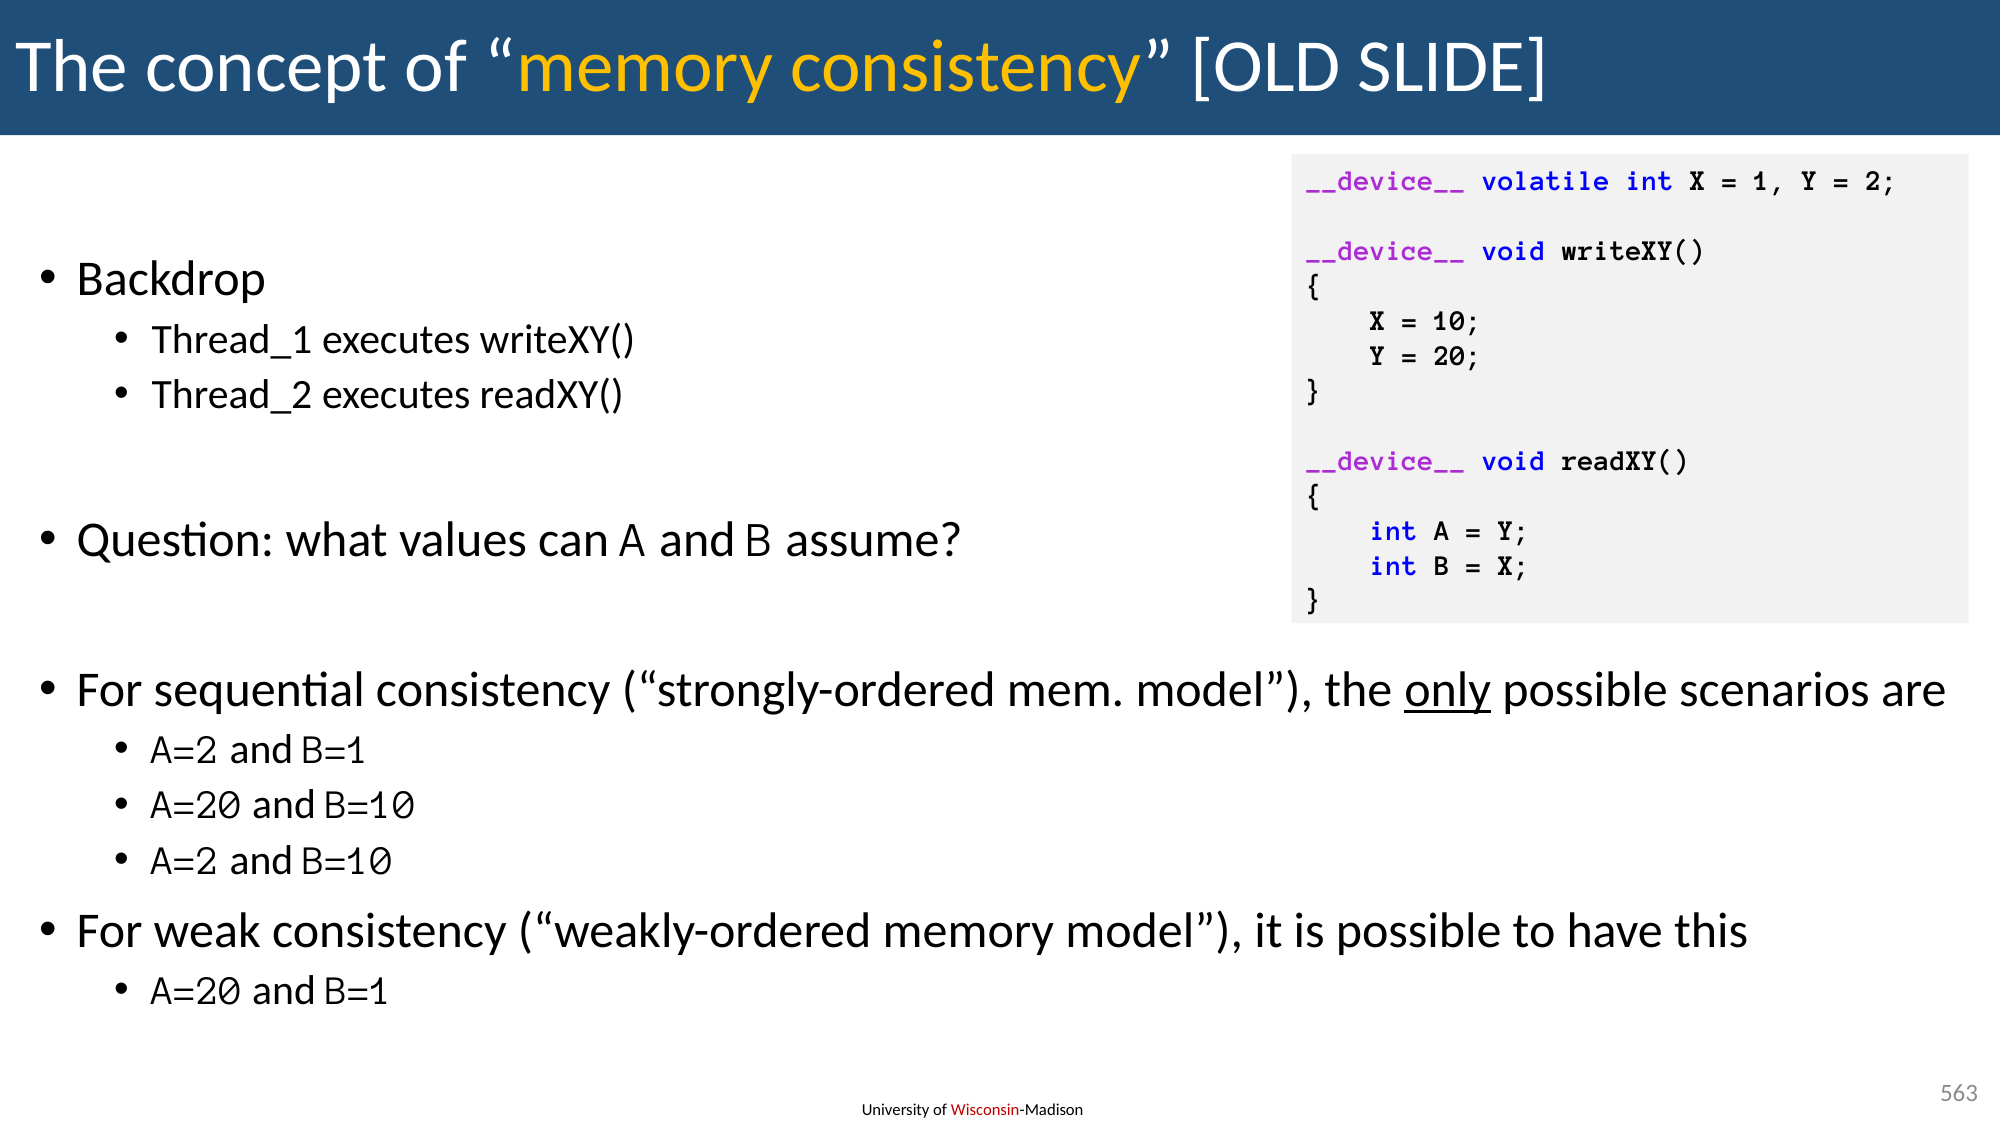

# The concept of “memory consistency” [OLD SLIDE]
__device__ volatile int X = 1, Y = 2;

__device__ void writeXY()
{
    X = 10;
    Y = 20;
}

__device__ void readXY()
{
    int A = Y;
    int B = X;
}
Backdrop
Thread_1 executes writeXY()
Thread_2 executes readXY()

Question: what values can A and B assume?

For sequential consistency (“strongly-ordered mem. model”), the only possible scenarios are
A=2 and B=1
A=20 and B=10
A=2 and B=10
For weak consistency (“weakly-ordered memory model”), it is possible to have this
A=20 and B=1
563